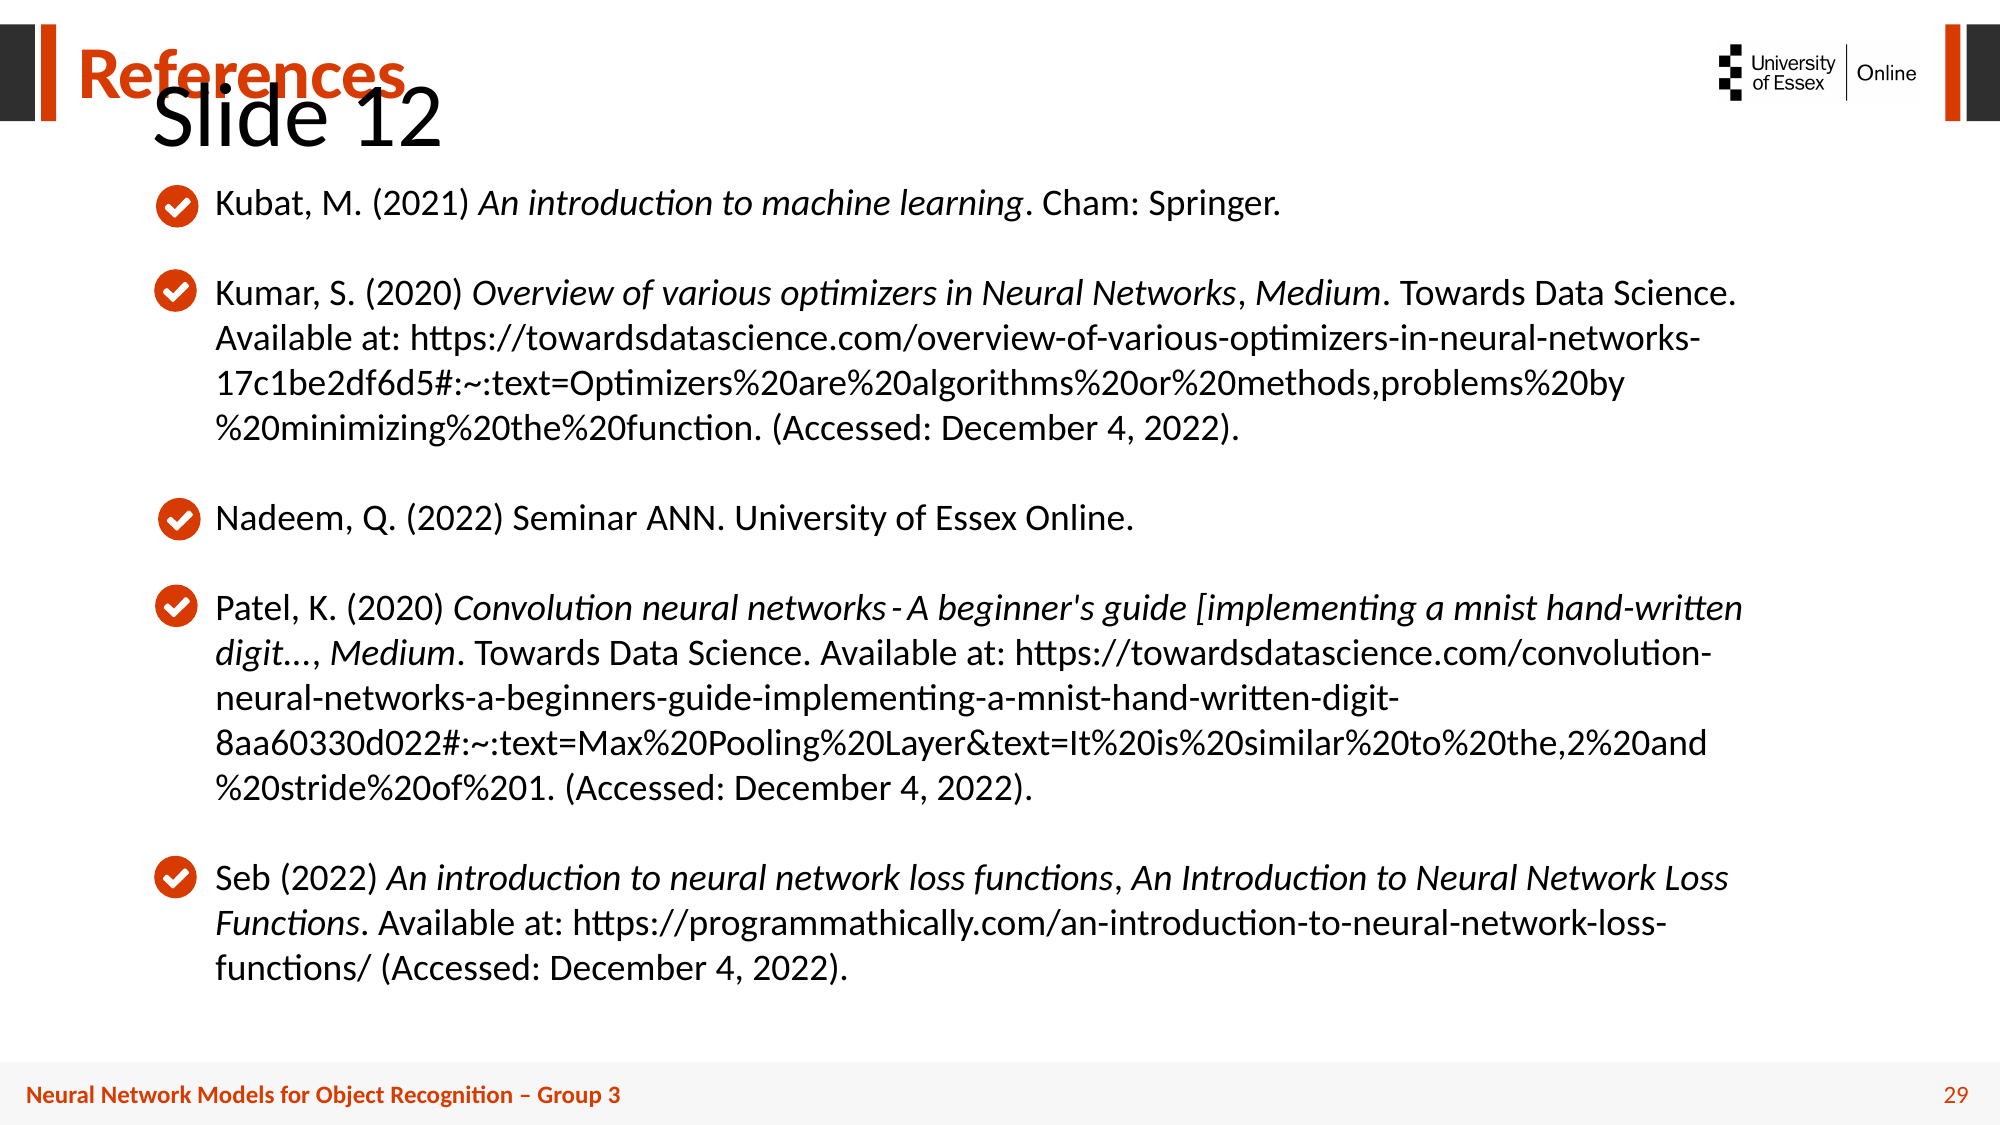

References
# Slide 12

Kubat, M. (2021) An introduction to machine learning. Cham: Springer.

Kumar, S. (2020) Overview of various optimizers in Neural Networks, Medium. Towards Data Science. Available at: https://towardsdatascience.com/overview-of-various-optimizers-in-neural-networks-17c1be2df6d5#:~:text=Optimizers%20are%20algorithms%20or%20methods,problems%20by%20minimizing%20the%20function. (Accessed: December 4, 2022).

Nadeem, Q. (2022) Seminar ANN. University of Essex Online.

Patel, K. (2020) Convolution neural networks - A beginner's guide [implementing a mnist hand-written digit..., Medium. Towards Data Science. Available at: https://towardsdatascience.com/convolution-neural-networks-a-beginners-guide-implementing-a-mnist-hand-written-digit-8aa60330d022#:~:text=Max%20Pooling%20Layer&text=It%20is%20similar%20to%20the,2%20and%20stride%20of%201. (Accessed: December 4, 2022).

Seb (2022) An introduction to neural network loss functions, An Introduction to Neural Network Loss Functions. Available at: https://programmathically.com/an-introduction-to-neural-network-loss-functions/ (Accessed: December 4, 2022).